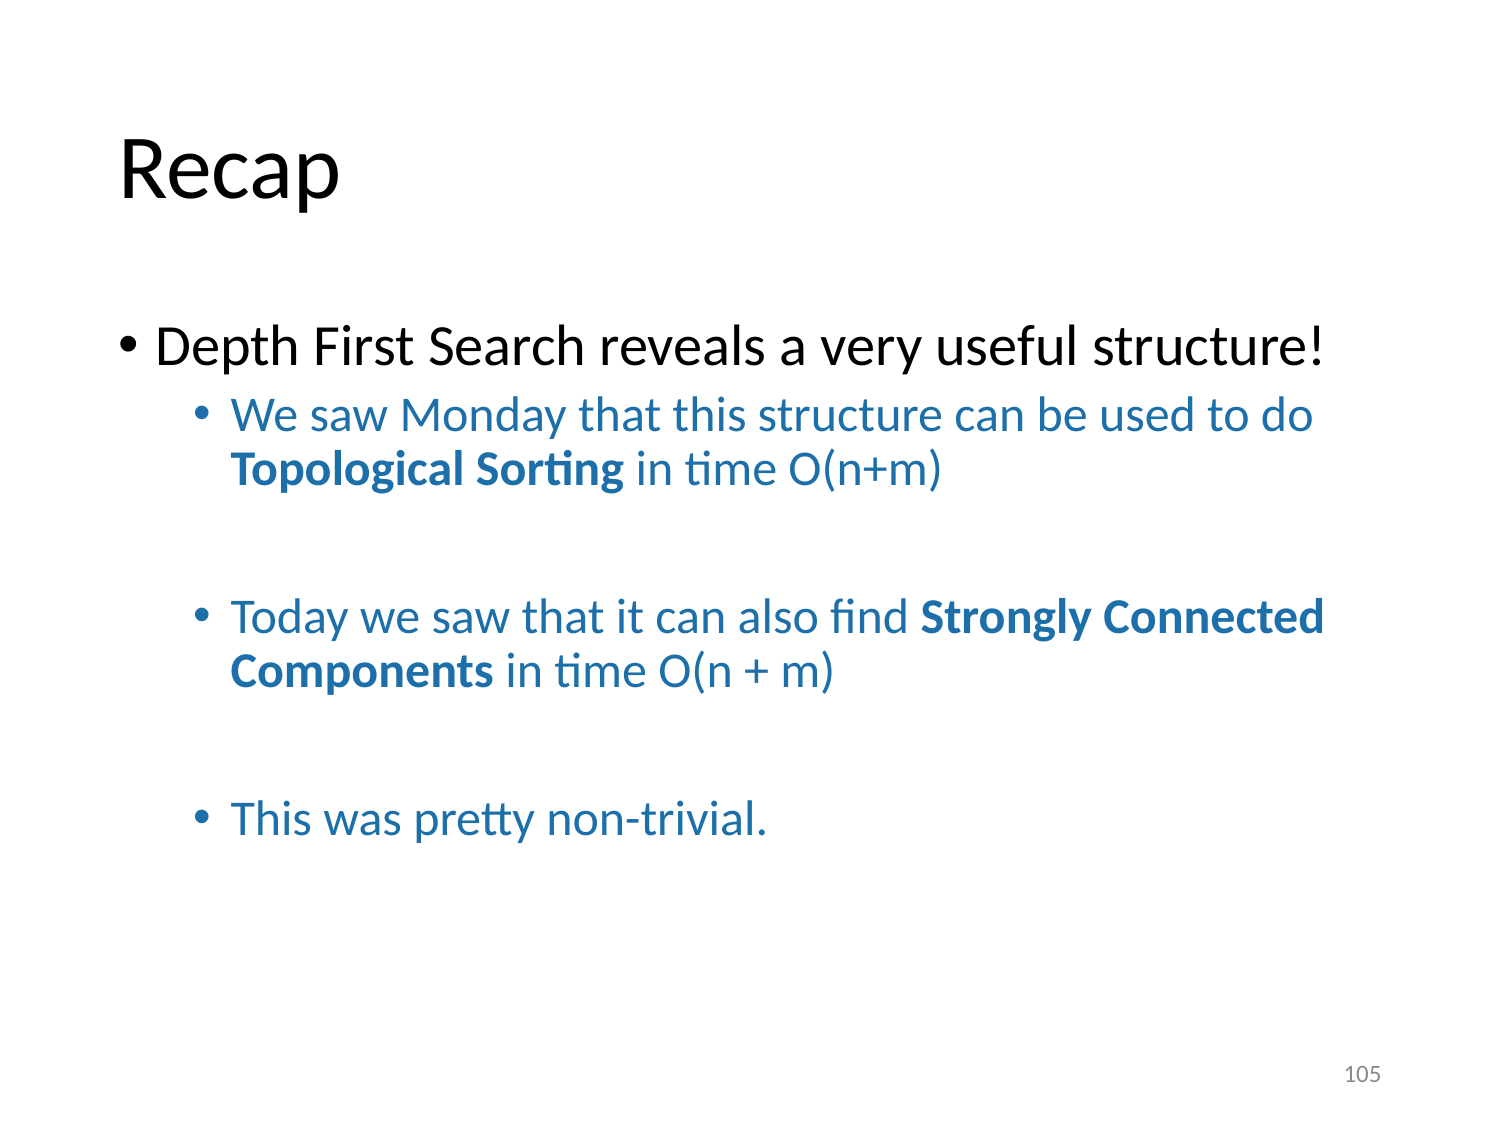

# Recap
Depth First Search reveals a very useful structure!
We saw Monday that this structure can be used to do Topological Sorting in time O(n+m)

Today we saw that it can also find Strongly Connected Components in time O(n + m)

This was pretty non-trivial.

105